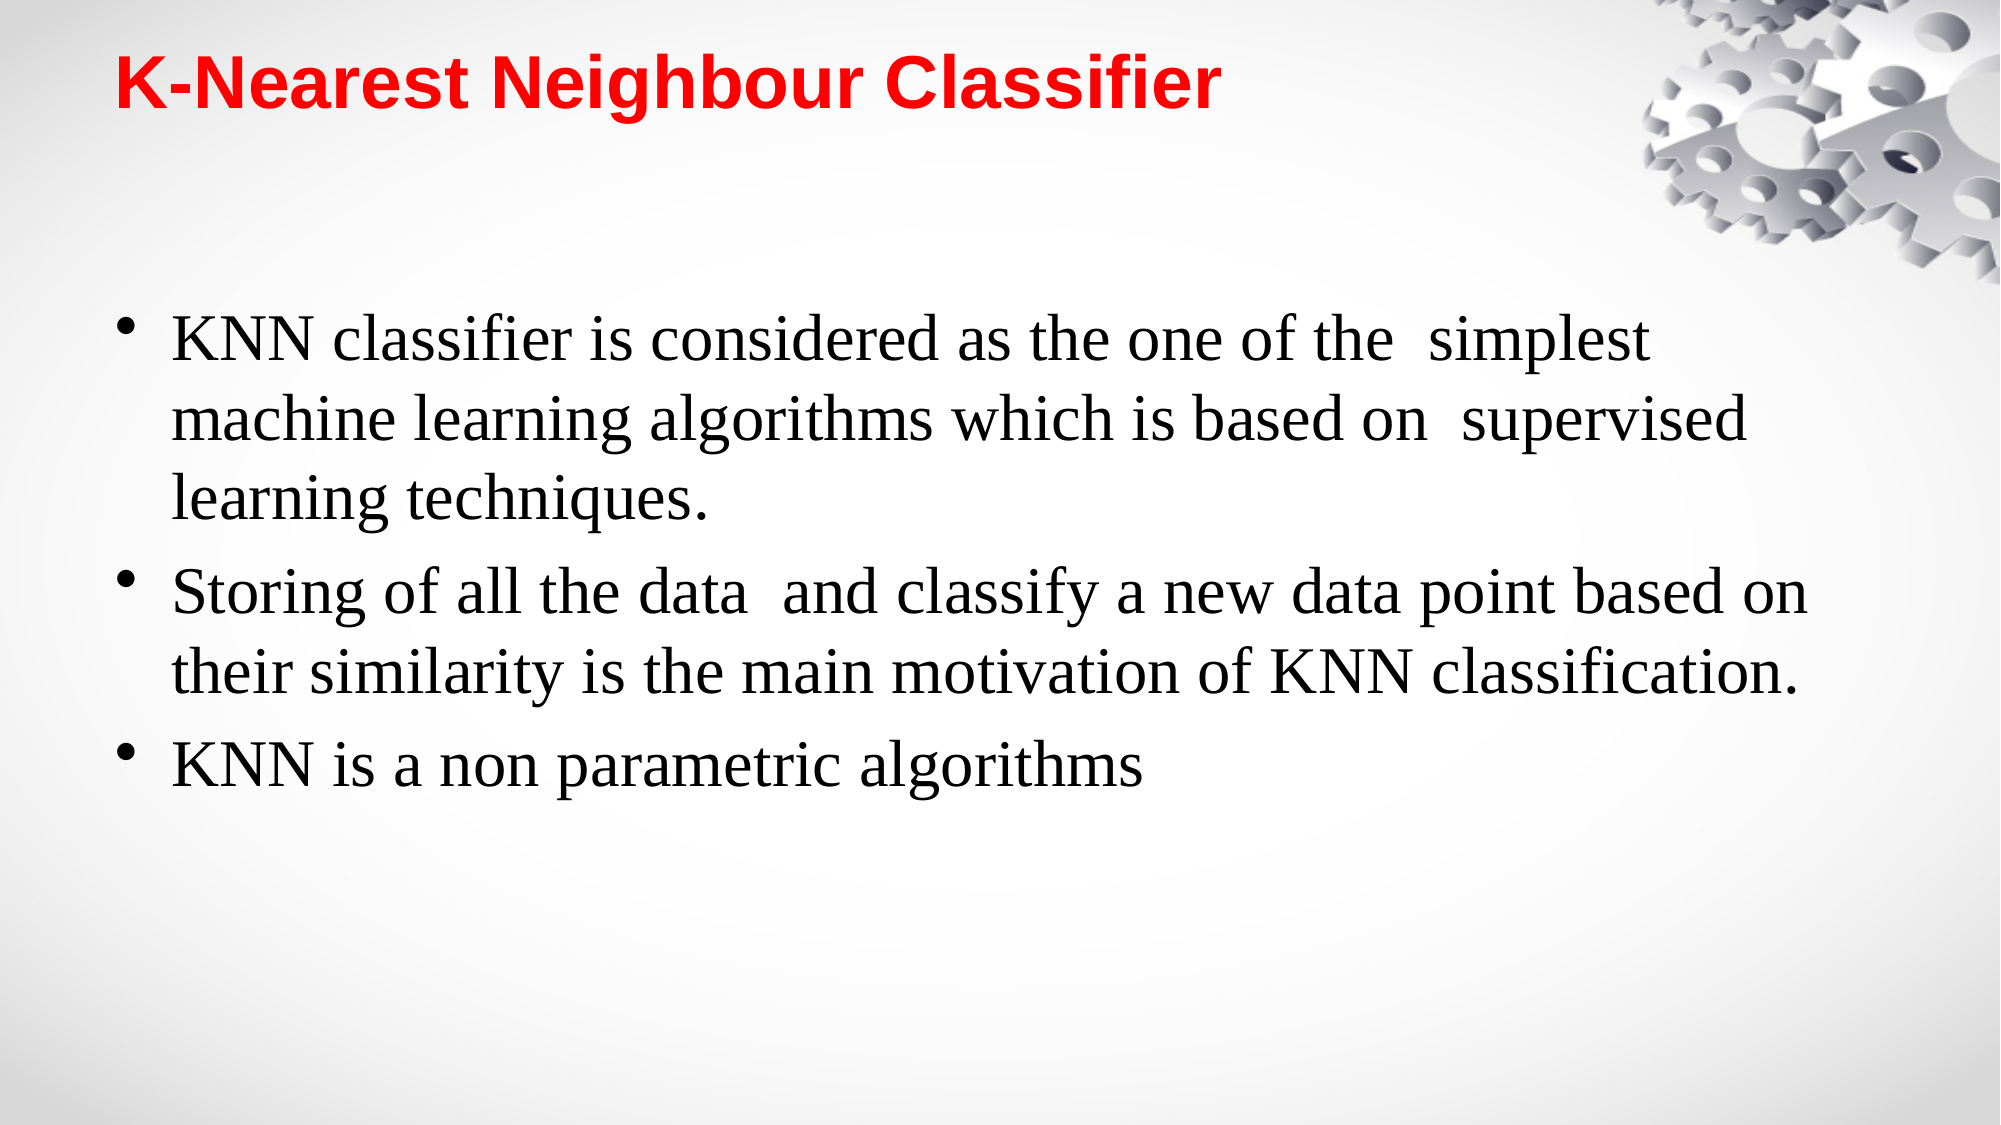

# K-Nearest Neighbour Classifier

KNN classifier is considered as the one of the  simplest machine learning algorithms which is based on  supervised learning techniques.
Storing of all the data  and classify a new data point based on their similarity is the main motivation of KNN classification.
KNN is a non parametric algorithms